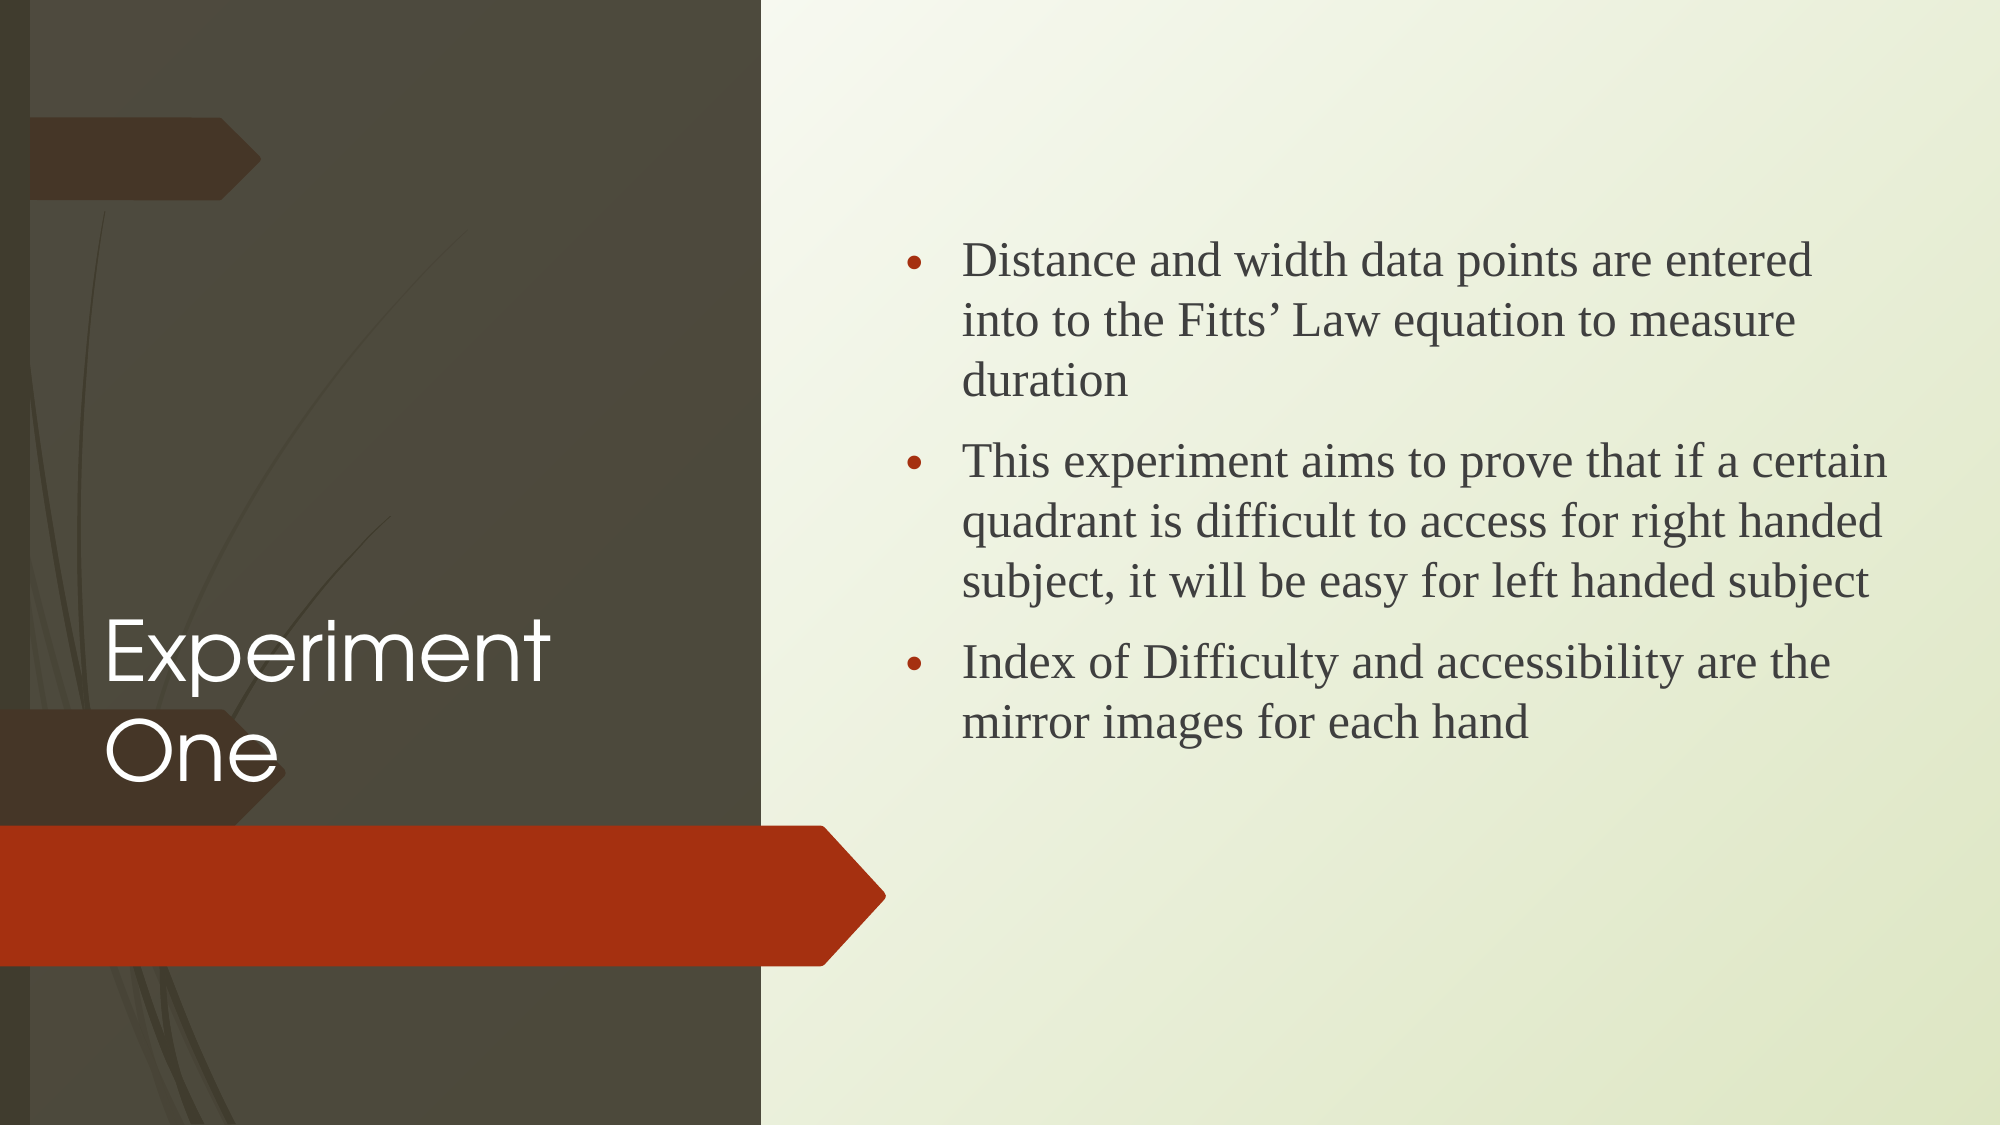

# Experiment One
Distance and width data points are entered into to the Fitts’ Law equation to measure duration
This experiment aims to prove that if a certain quadrant is difficult to access for right handed subject, it will be easy for left handed subject
Index of Difficulty and accessibility are the mirror images for each hand